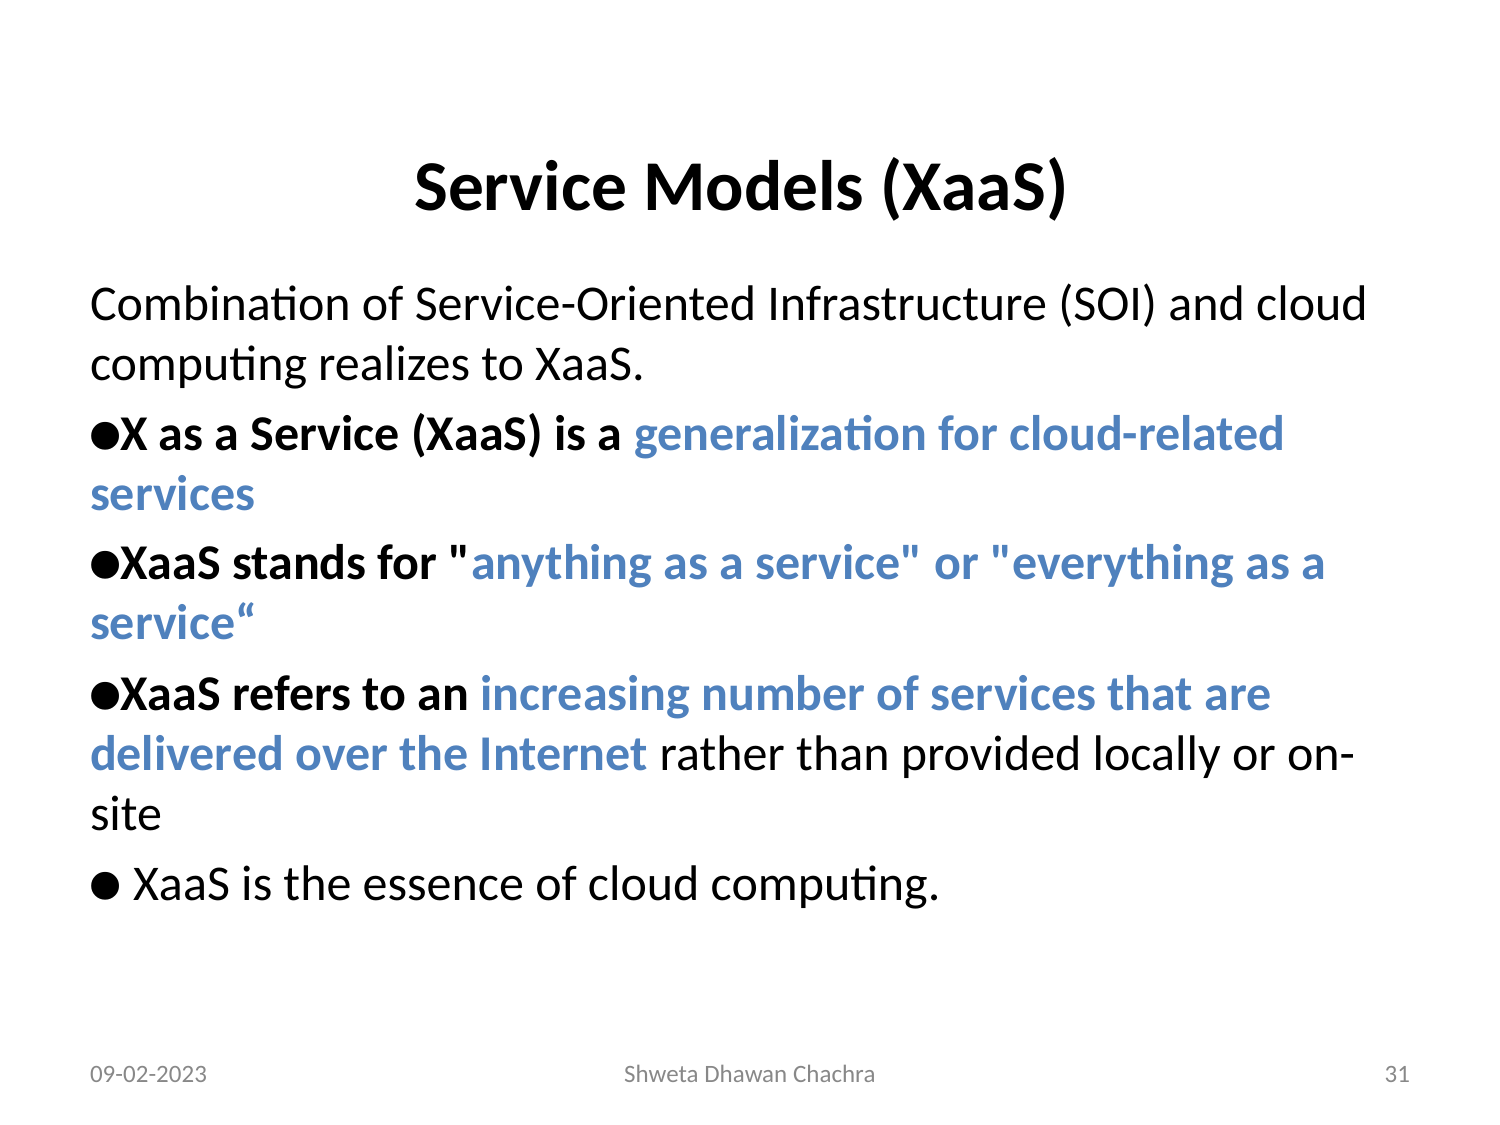

# Service Models (XaaS)
Combination of Service-Oriented Infrastructure (SOI) and cloud computing realizes to XaaS.
⚫X as a Service (XaaS) is a generalization for cloud-related services
⚫XaaS stands for "anything as a service" or "everything as a service“
⚫XaaS refers to an increasing number of services that are delivered over the Internet rather than provided locally or on-site
⚫ XaaS is the essence of cloud computing.

09-02-2023
Shweta Dhawan Chachra
31